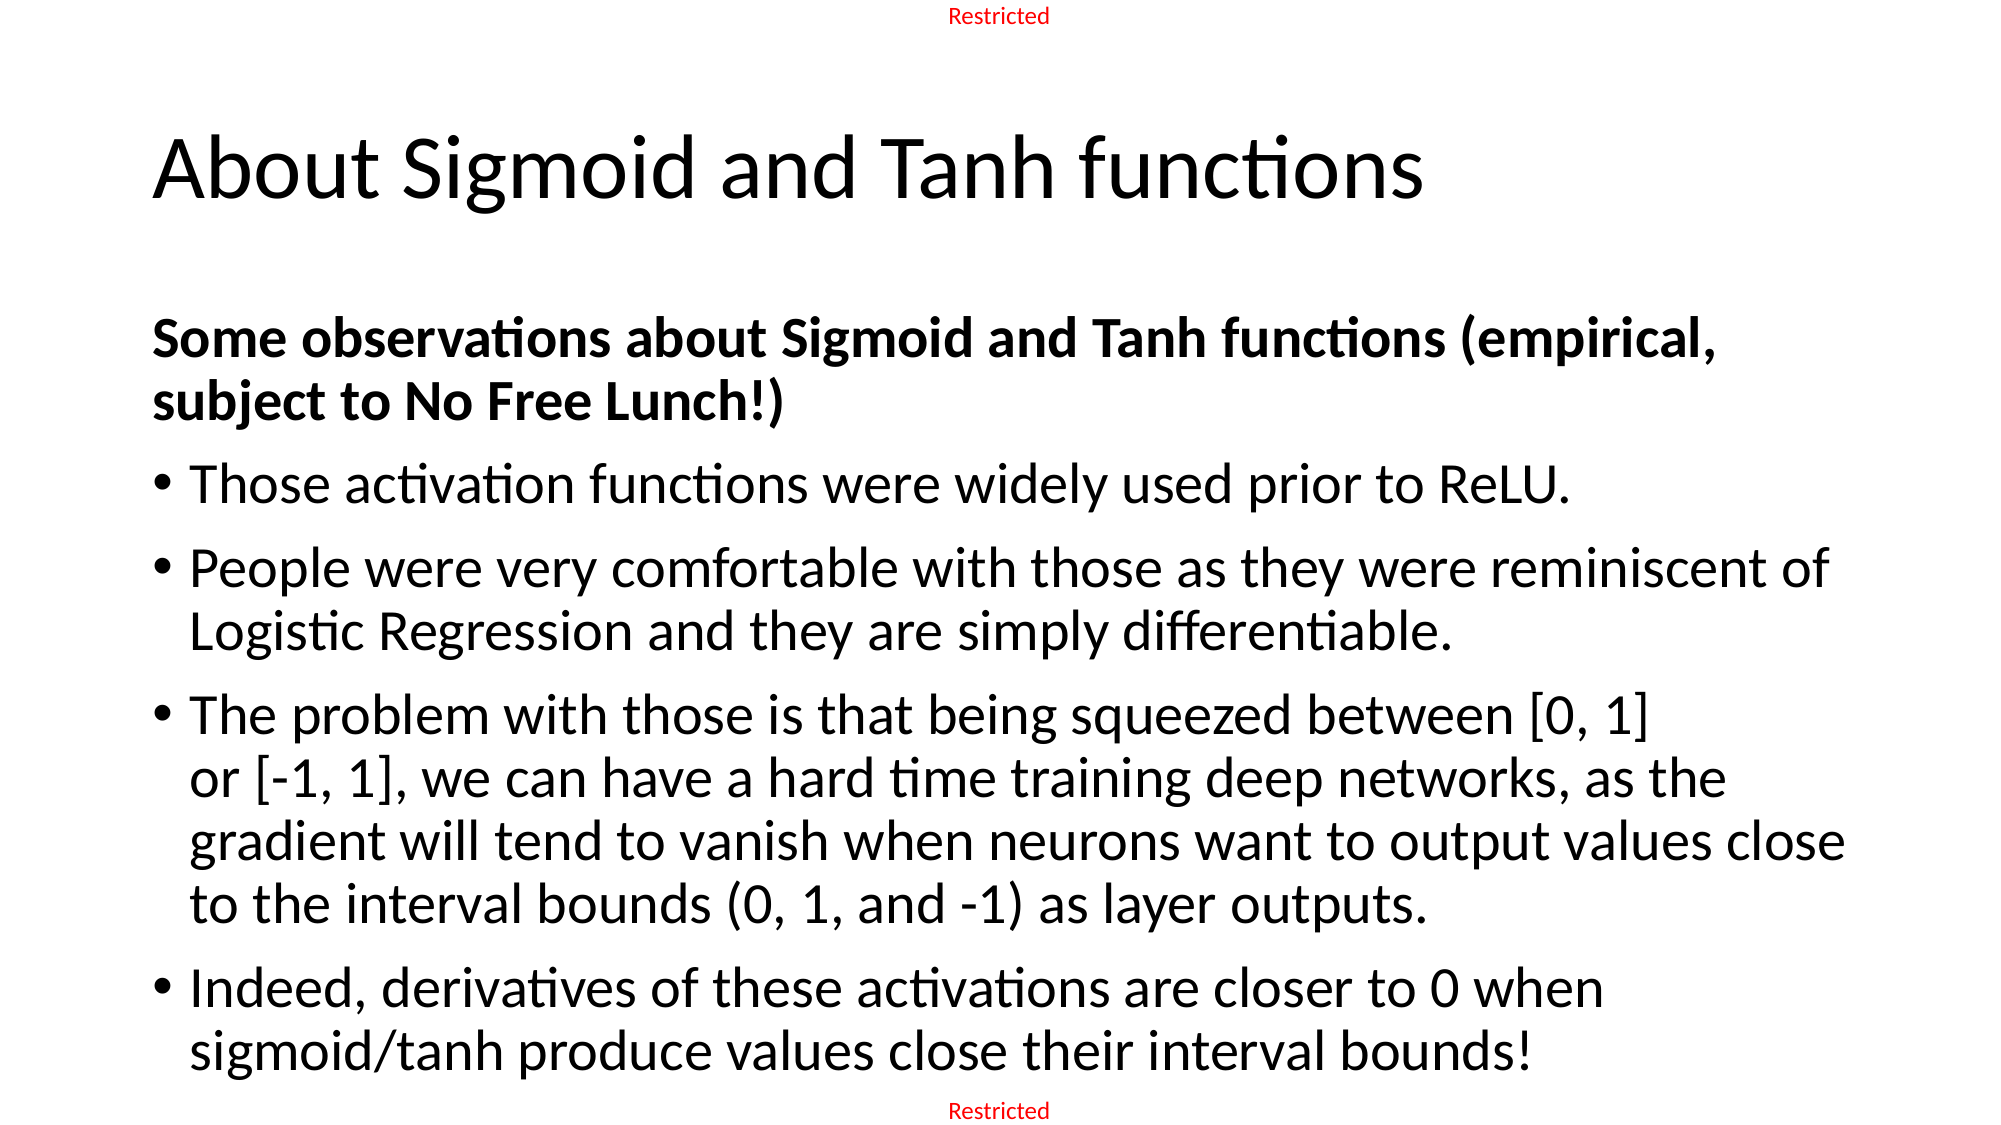

# About Sigmoid and Tanh functions
Some observations about Sigmoid and Tanh functions (empirical, subject to No Free Lunch!)
Those activation functions were widely used prior to ReLU.
People were very comfortable with those as they were reminiscent of Logistic Regression and they are simply differentiable.
The problem with those is that being squeezed between [0, 1]
or [-1, 1], we can have a hard time training deep networks, as the gradient will tend to vanish when neurons want to output values close to the interval bounds (0, 1, and -1) as layer outputs.
Indeed, derivatives of these activations are closer to 0 when sigmoid/tanh produce values close their interval bounds!